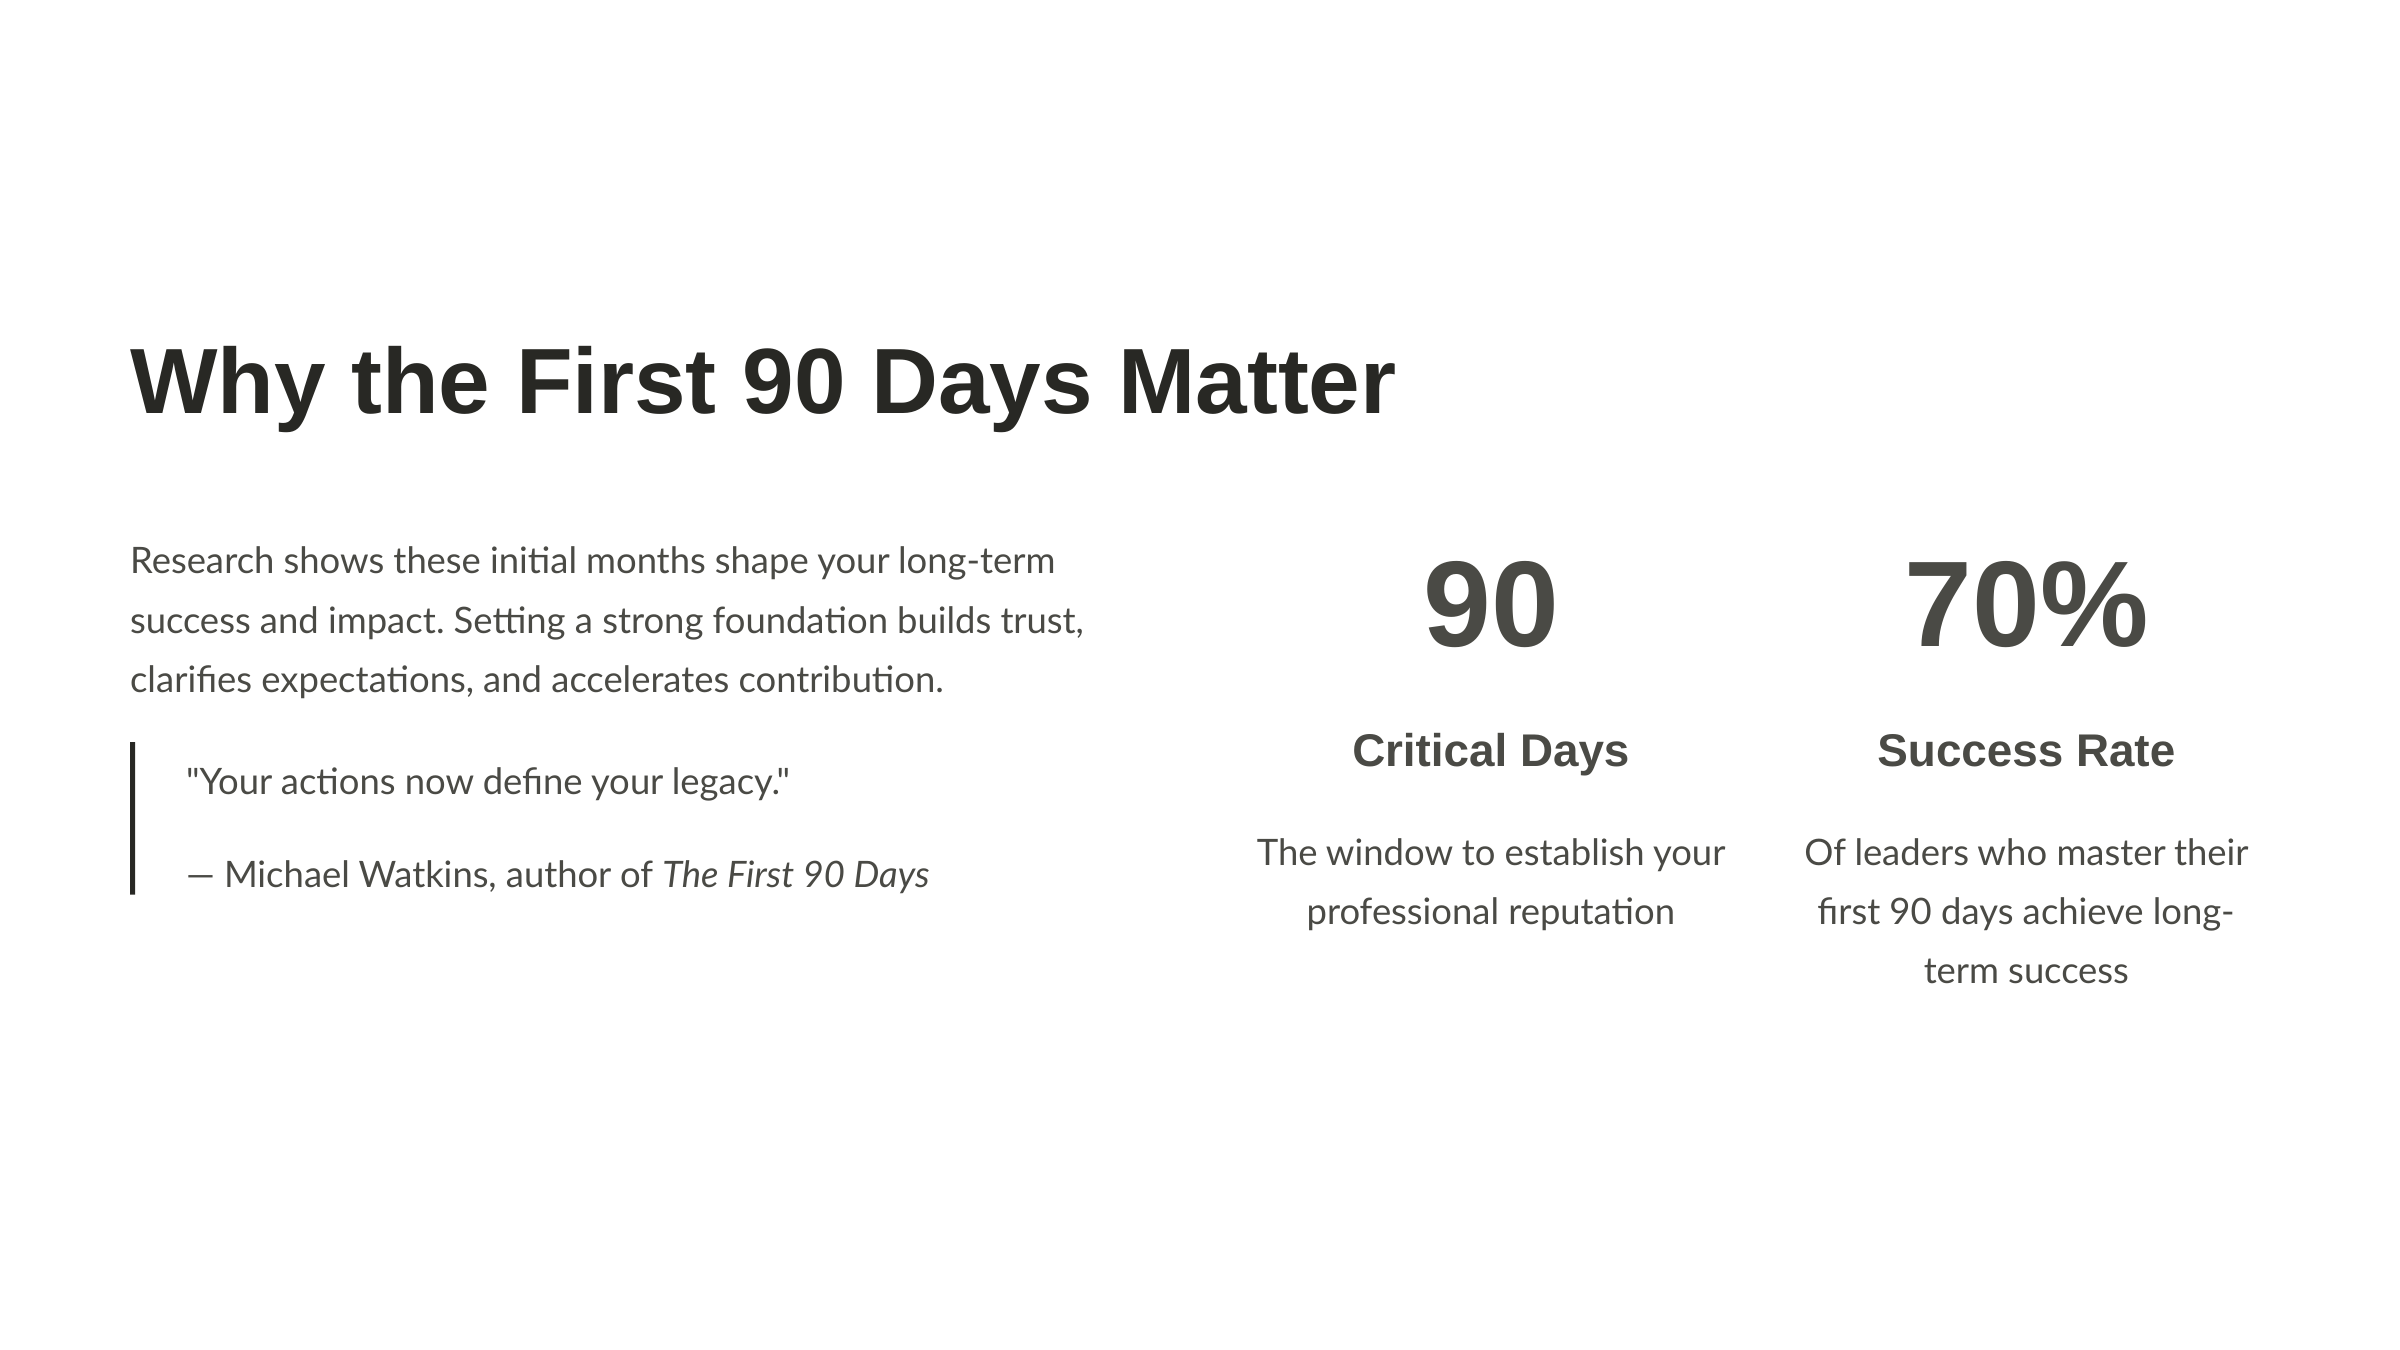

Why the First 90 Days Matter
Research shows these initial months shape your long-term success and impact. Setting a strong foundation builds trust, clarifies expectations, and accelerates contribution.
90
70%
Critical Days
Success Rate

"Your actions now define your legacy."
The window to establish your professional reputation
Of leaders who master their first 90 days achieve long-term success
— Michael Watkins, author of The First 90 Days